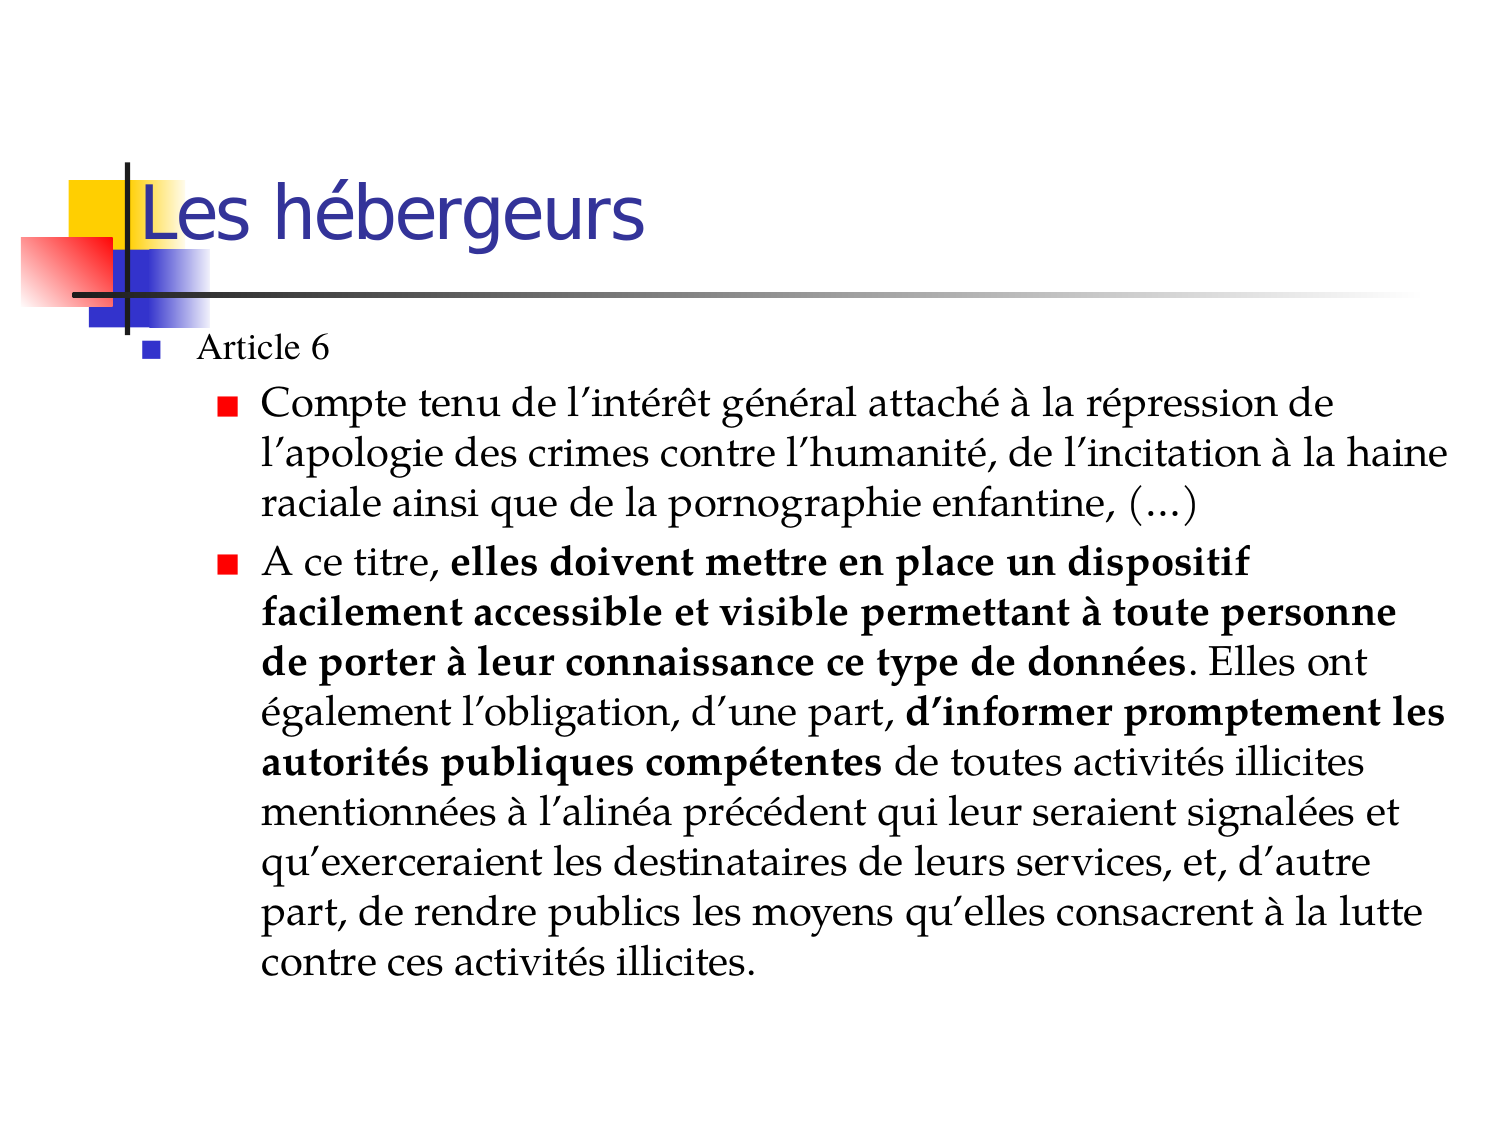

# Les hébergeurs
Article 6
Compte tenu de l’intérêt général attaché à la répression de l’apologie des crimes contre l’humanité, de l’incitation à la haine raciale ainsi que de la pornographie enfantine, (…)
A ce titre, elles doivent mettre en place un dispositif facilement accessible et visible permettant à toute personne de porter à leur connaissance ce type de données. Elles ont également l’obligation, d’une part, d’informer promptement les autorités publiques compétentes de toutes activités illicites mentionnées à l’alinéa précédent qui leur seraient signalées et qu’exerceraient les destinataires de leurs services, et, d’autre part, de rendre publics les moyens qu’elles consacrent à la lutte contre ces activités illicites.